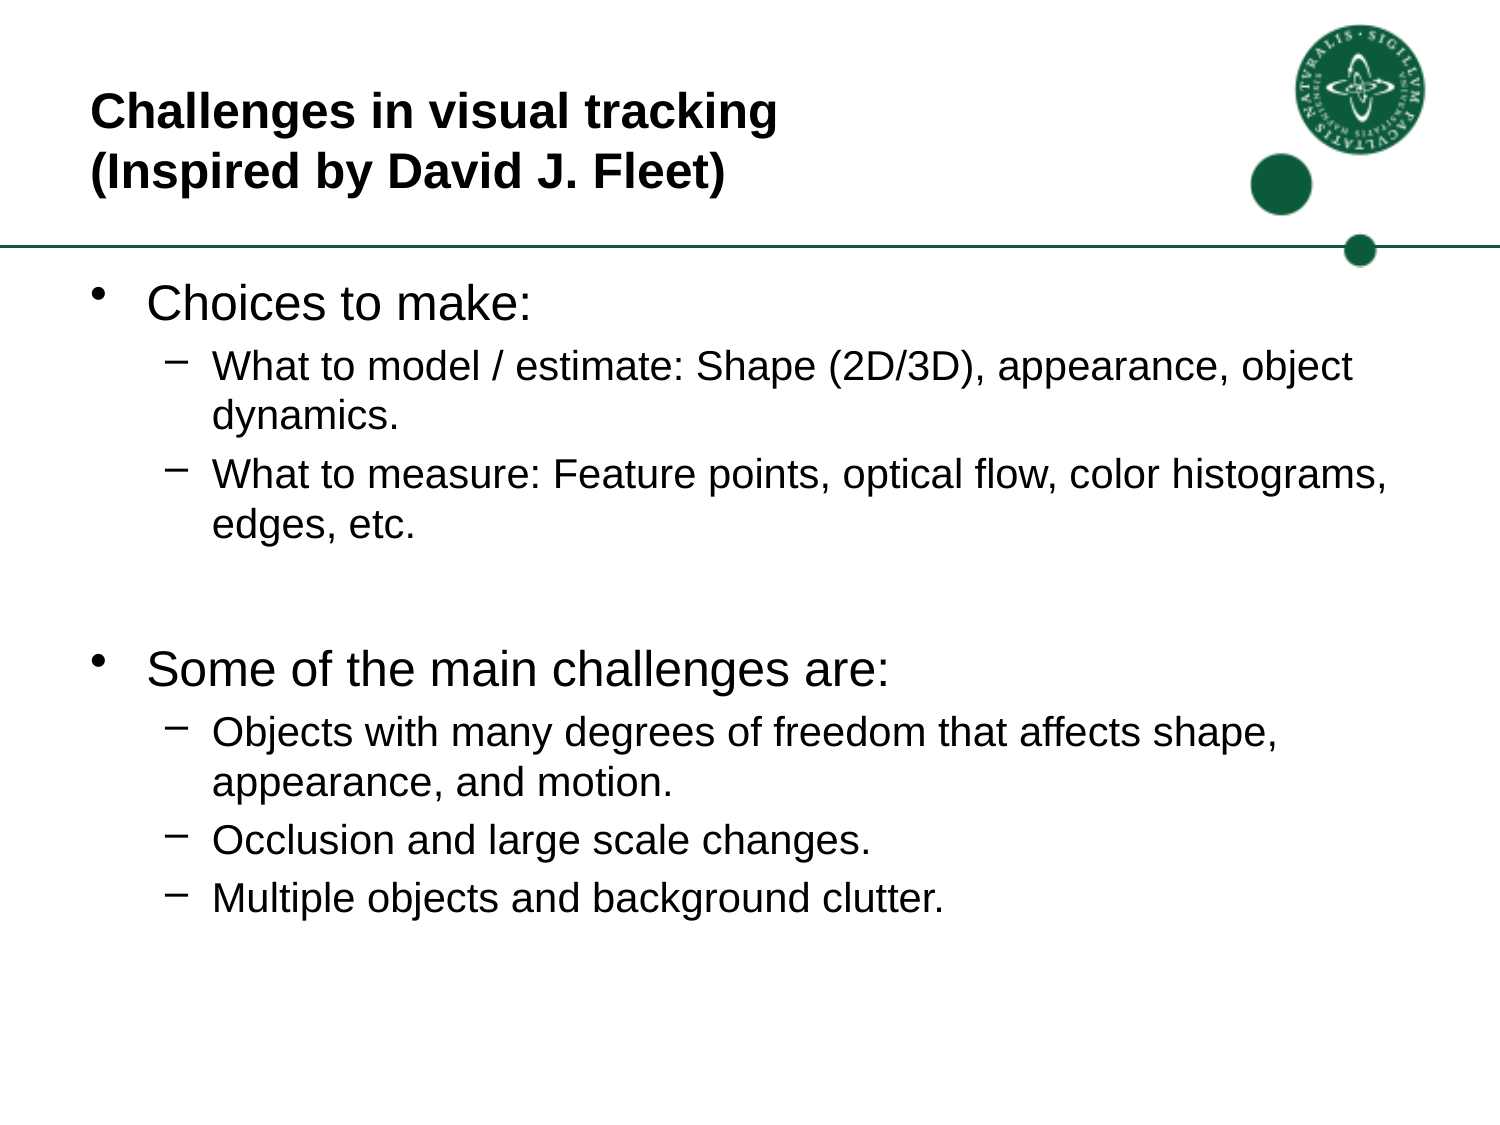

# Challenges in visual tracking (Inspired by David J. Fleet)
Choices to make:
What to model / estimate: Shape (2D/3D), appearance, object dynamics.
What to measure: Feature points, optical flow, color histograms, edges, etc.

Some of the main challenges are:
Objects with many degrees of freedom that affects shape, appearance, and motion.
Occlusion and large scale changes.
Multiple objects and background clutter.